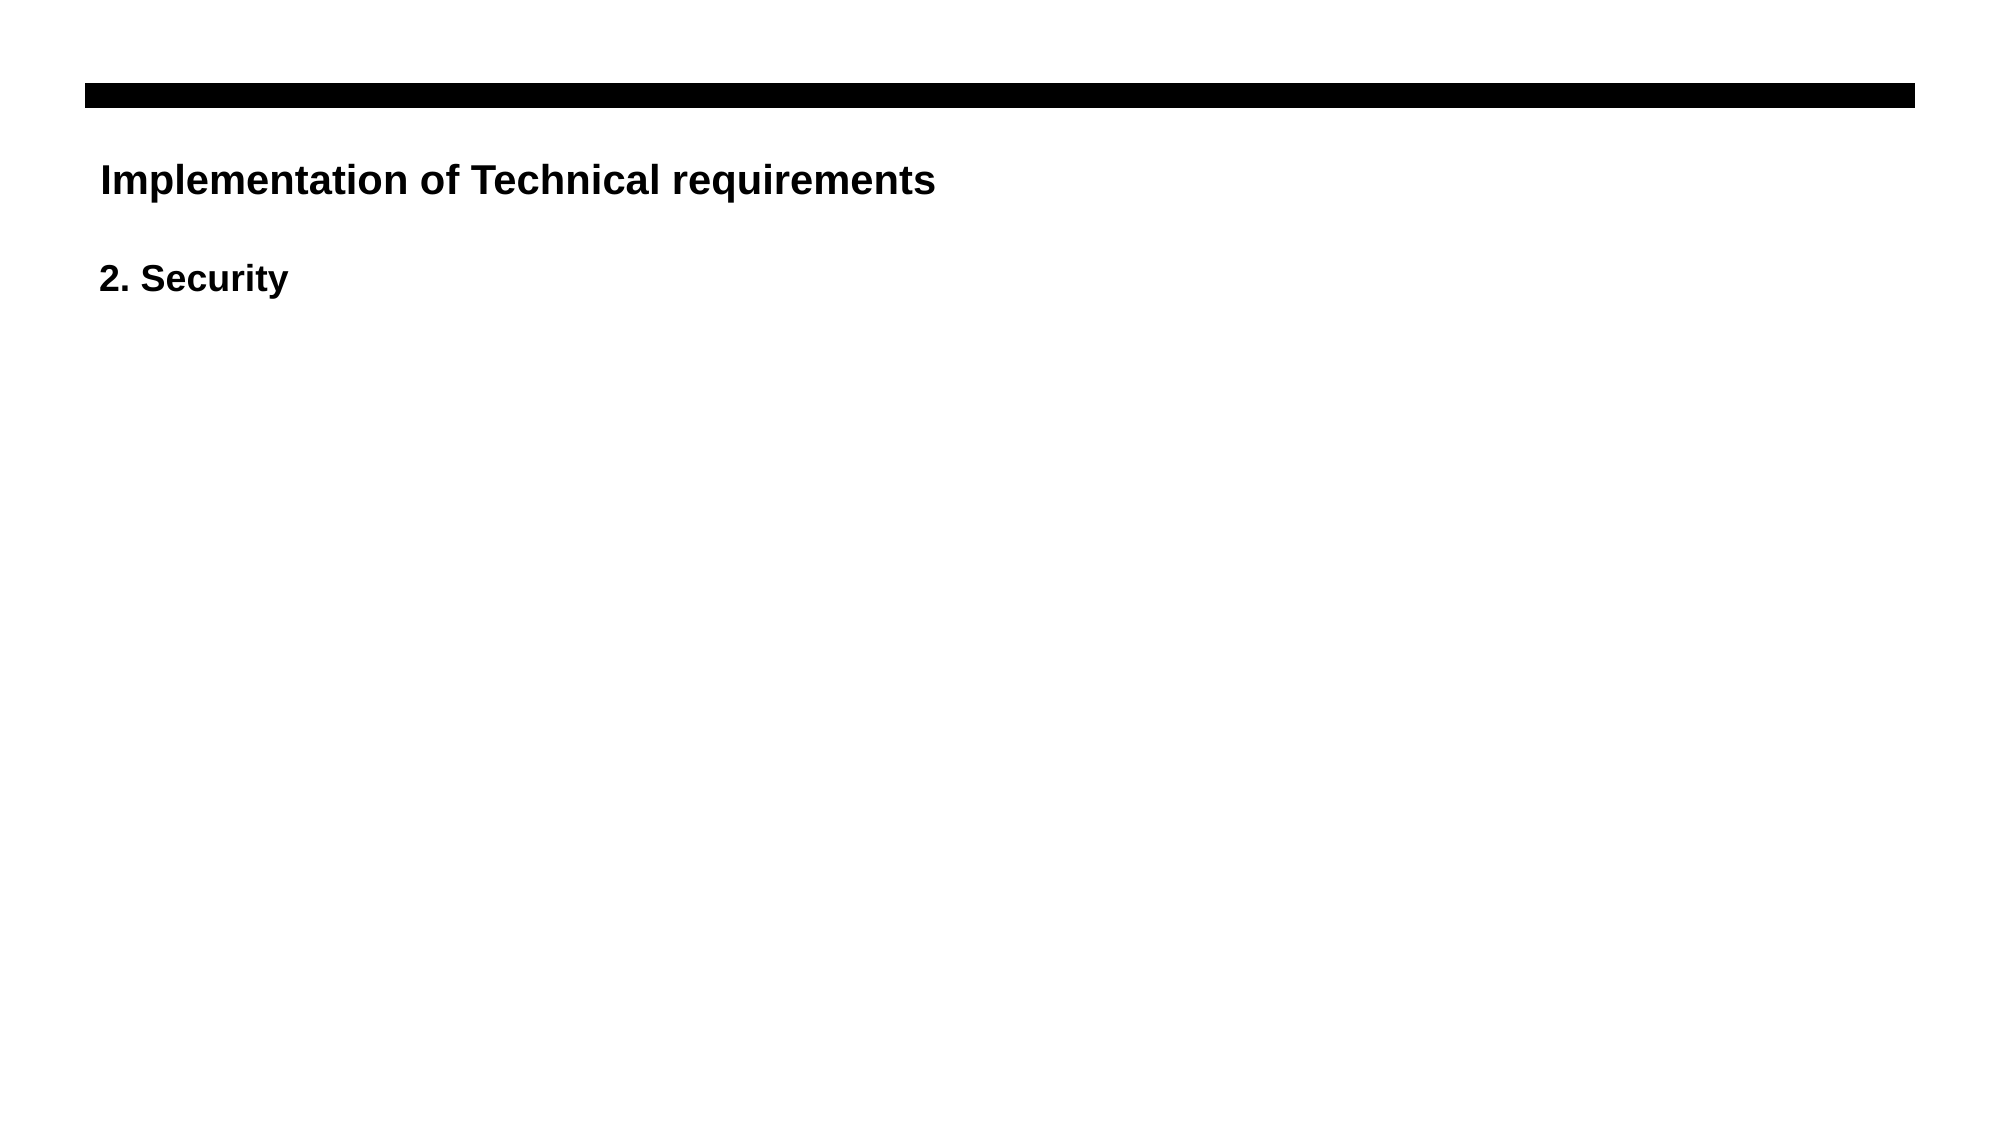

# Implementation of Technical requirements
2. Security